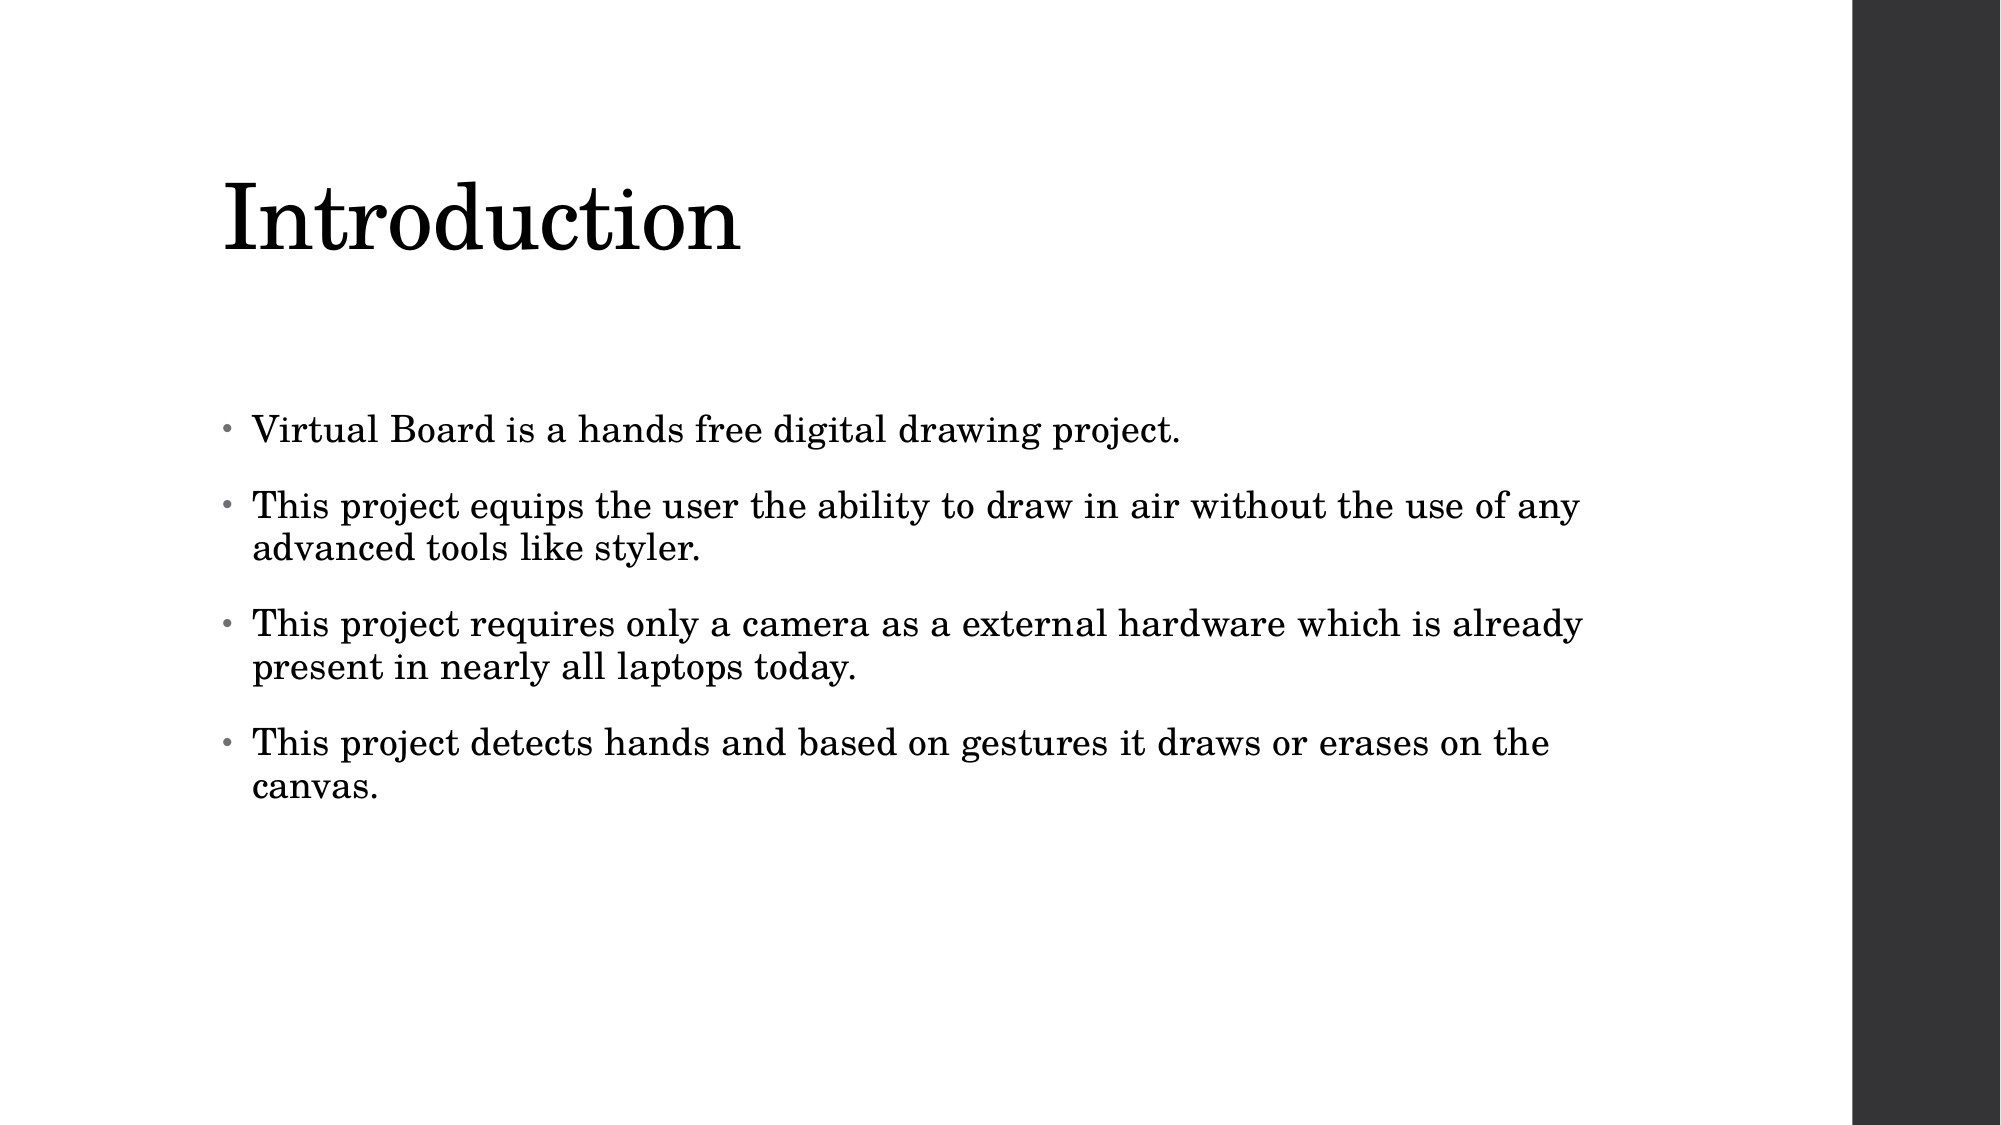

# Introduction
Virtual Board is a hands free digital drawing project.
This project equips the user the ability to draw in air without the use of any advanced tools like styler.
This project requires only a camera as a external hardware which is already present in nearly all laptops today.
This project detects hands and based on gestures it draws or erases on the canvas.